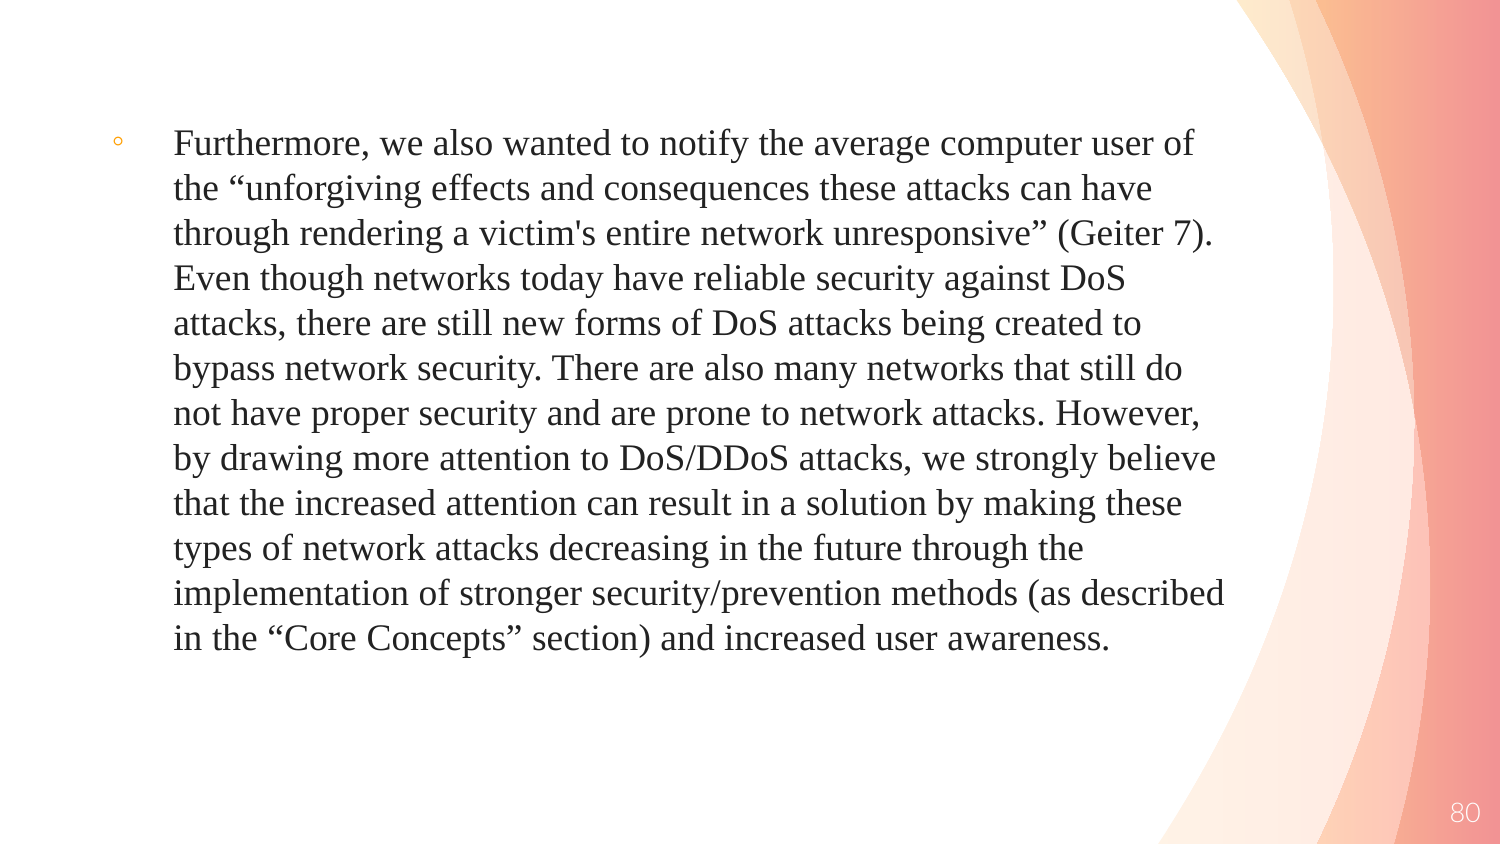

Furthermore, we also wanted to notify the average computer user of the “unforgiving effects and consequences these attacks can have through rendering a victim's entire network unresponsive” (Geiter 7). Even though networks today have reliable security against DoS attacks, there are still new forms of DoS attacks being created to bypass network security. There are also many networks that still do not have proper security and are prone to network attacks. However, by drawing more attention to DoS/DDoS attacks, we strongly believe that the increased attention can result in a solution by making these types of network attacks decreasing in the future through the implementation of stronger security/prevention methods (as described in the “Core Concepts” section) and increased user awareness.

80